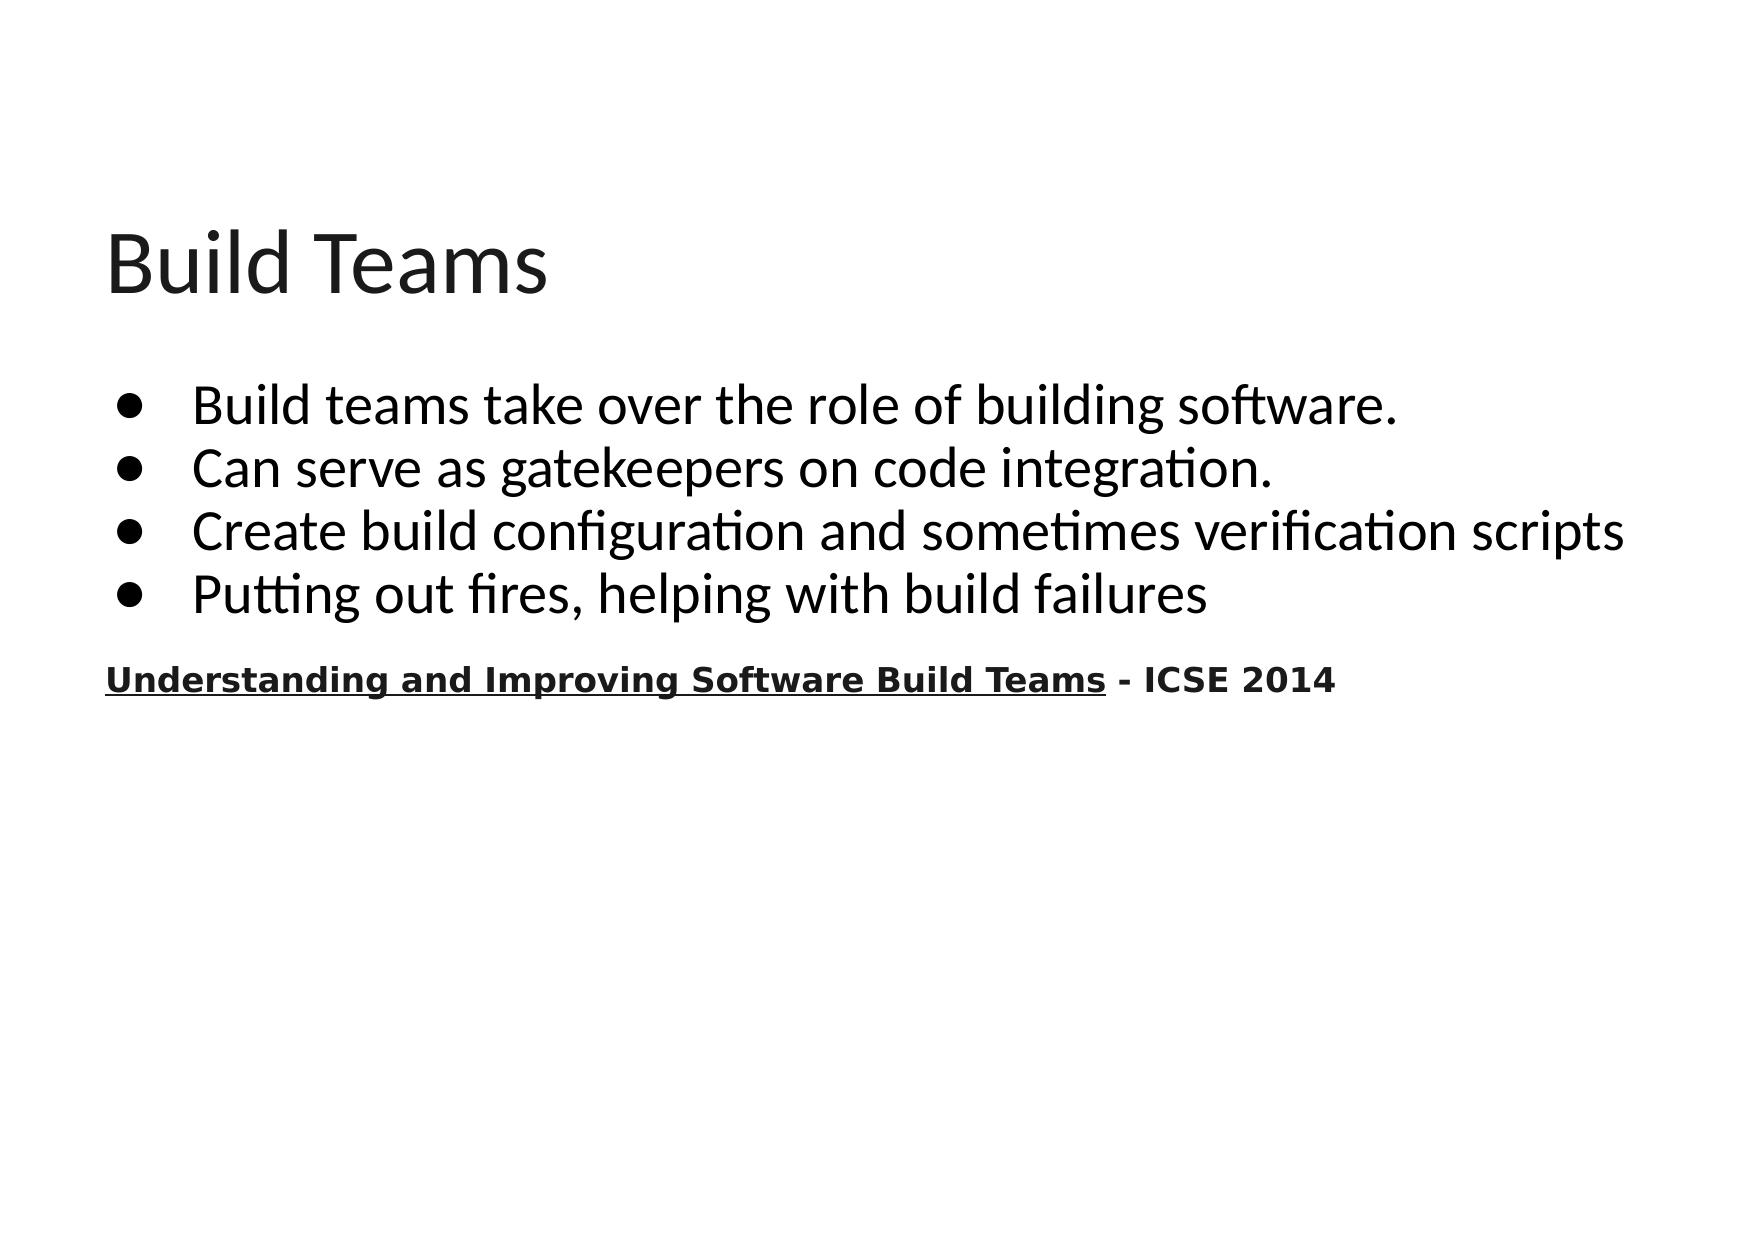

# Build Teams
Build teams take over the role of building software.
Can serve as gatekeepers on code integration.
Create build configuration and sometimes verification scripts
Putting out fires, helping with build failures

Understanding and Improving Software Build Teams - ICSE 2014